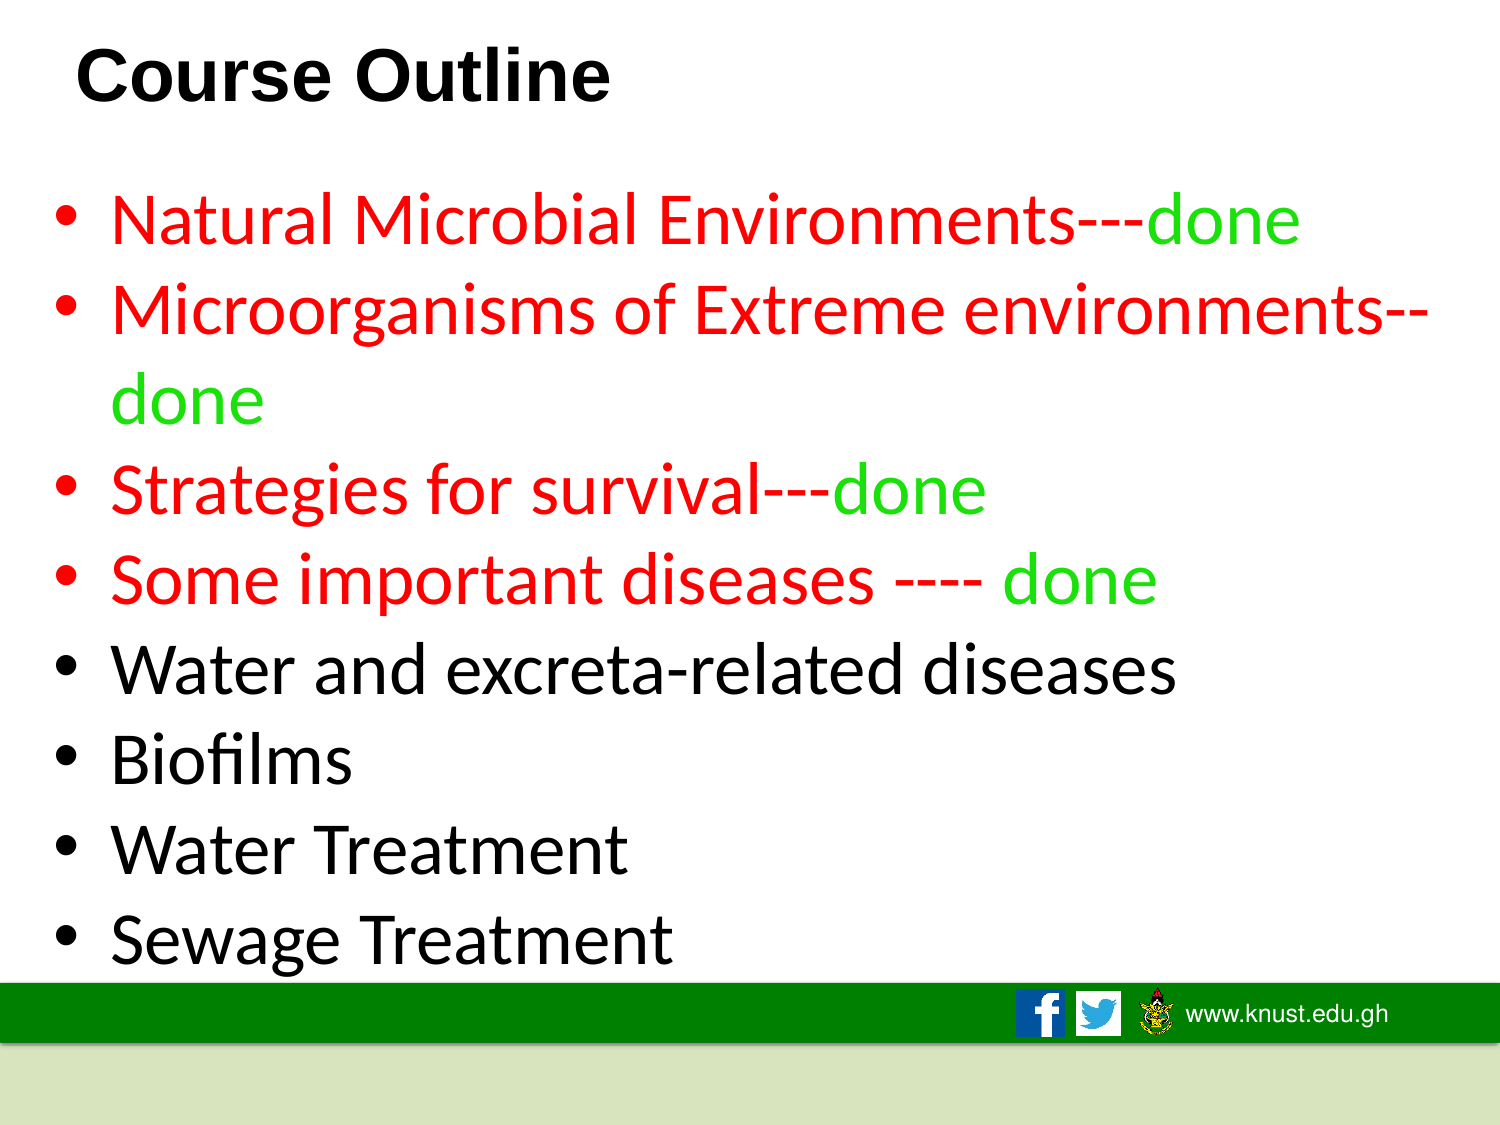

# Course Outline
Natural Microbial Environments---done
Microorganisms of Extreme environments--done
Strategies for survival---done
Some important diseases ---- done
Water and excreta-related diseases
Biofilms
Water Treatment
Sewage Treatment

2019/2020